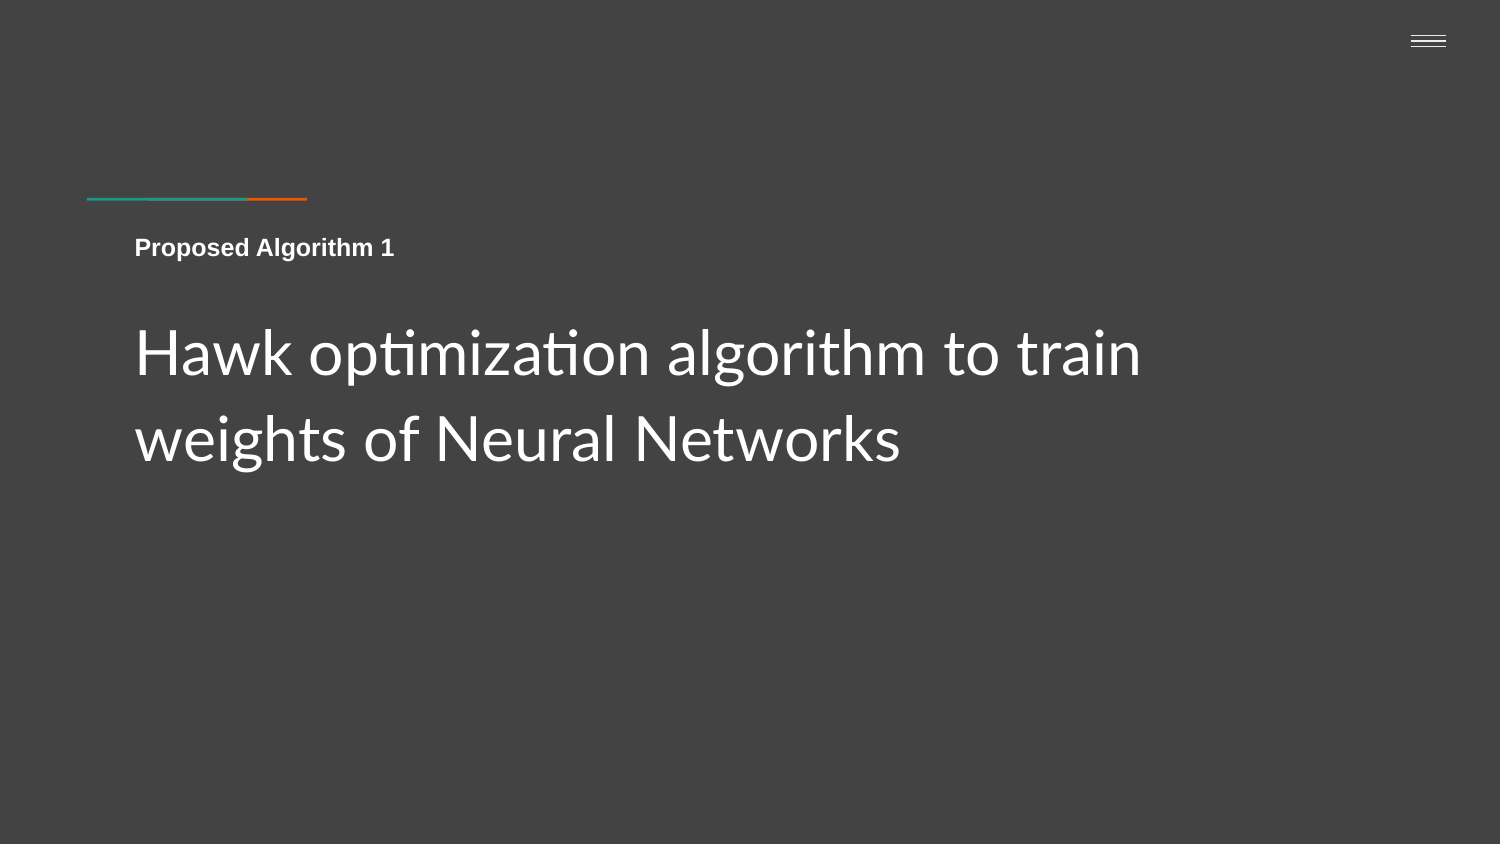

# Proposed Algorithm 1
Hawk optimization algorithm to train weights of Neural Networks